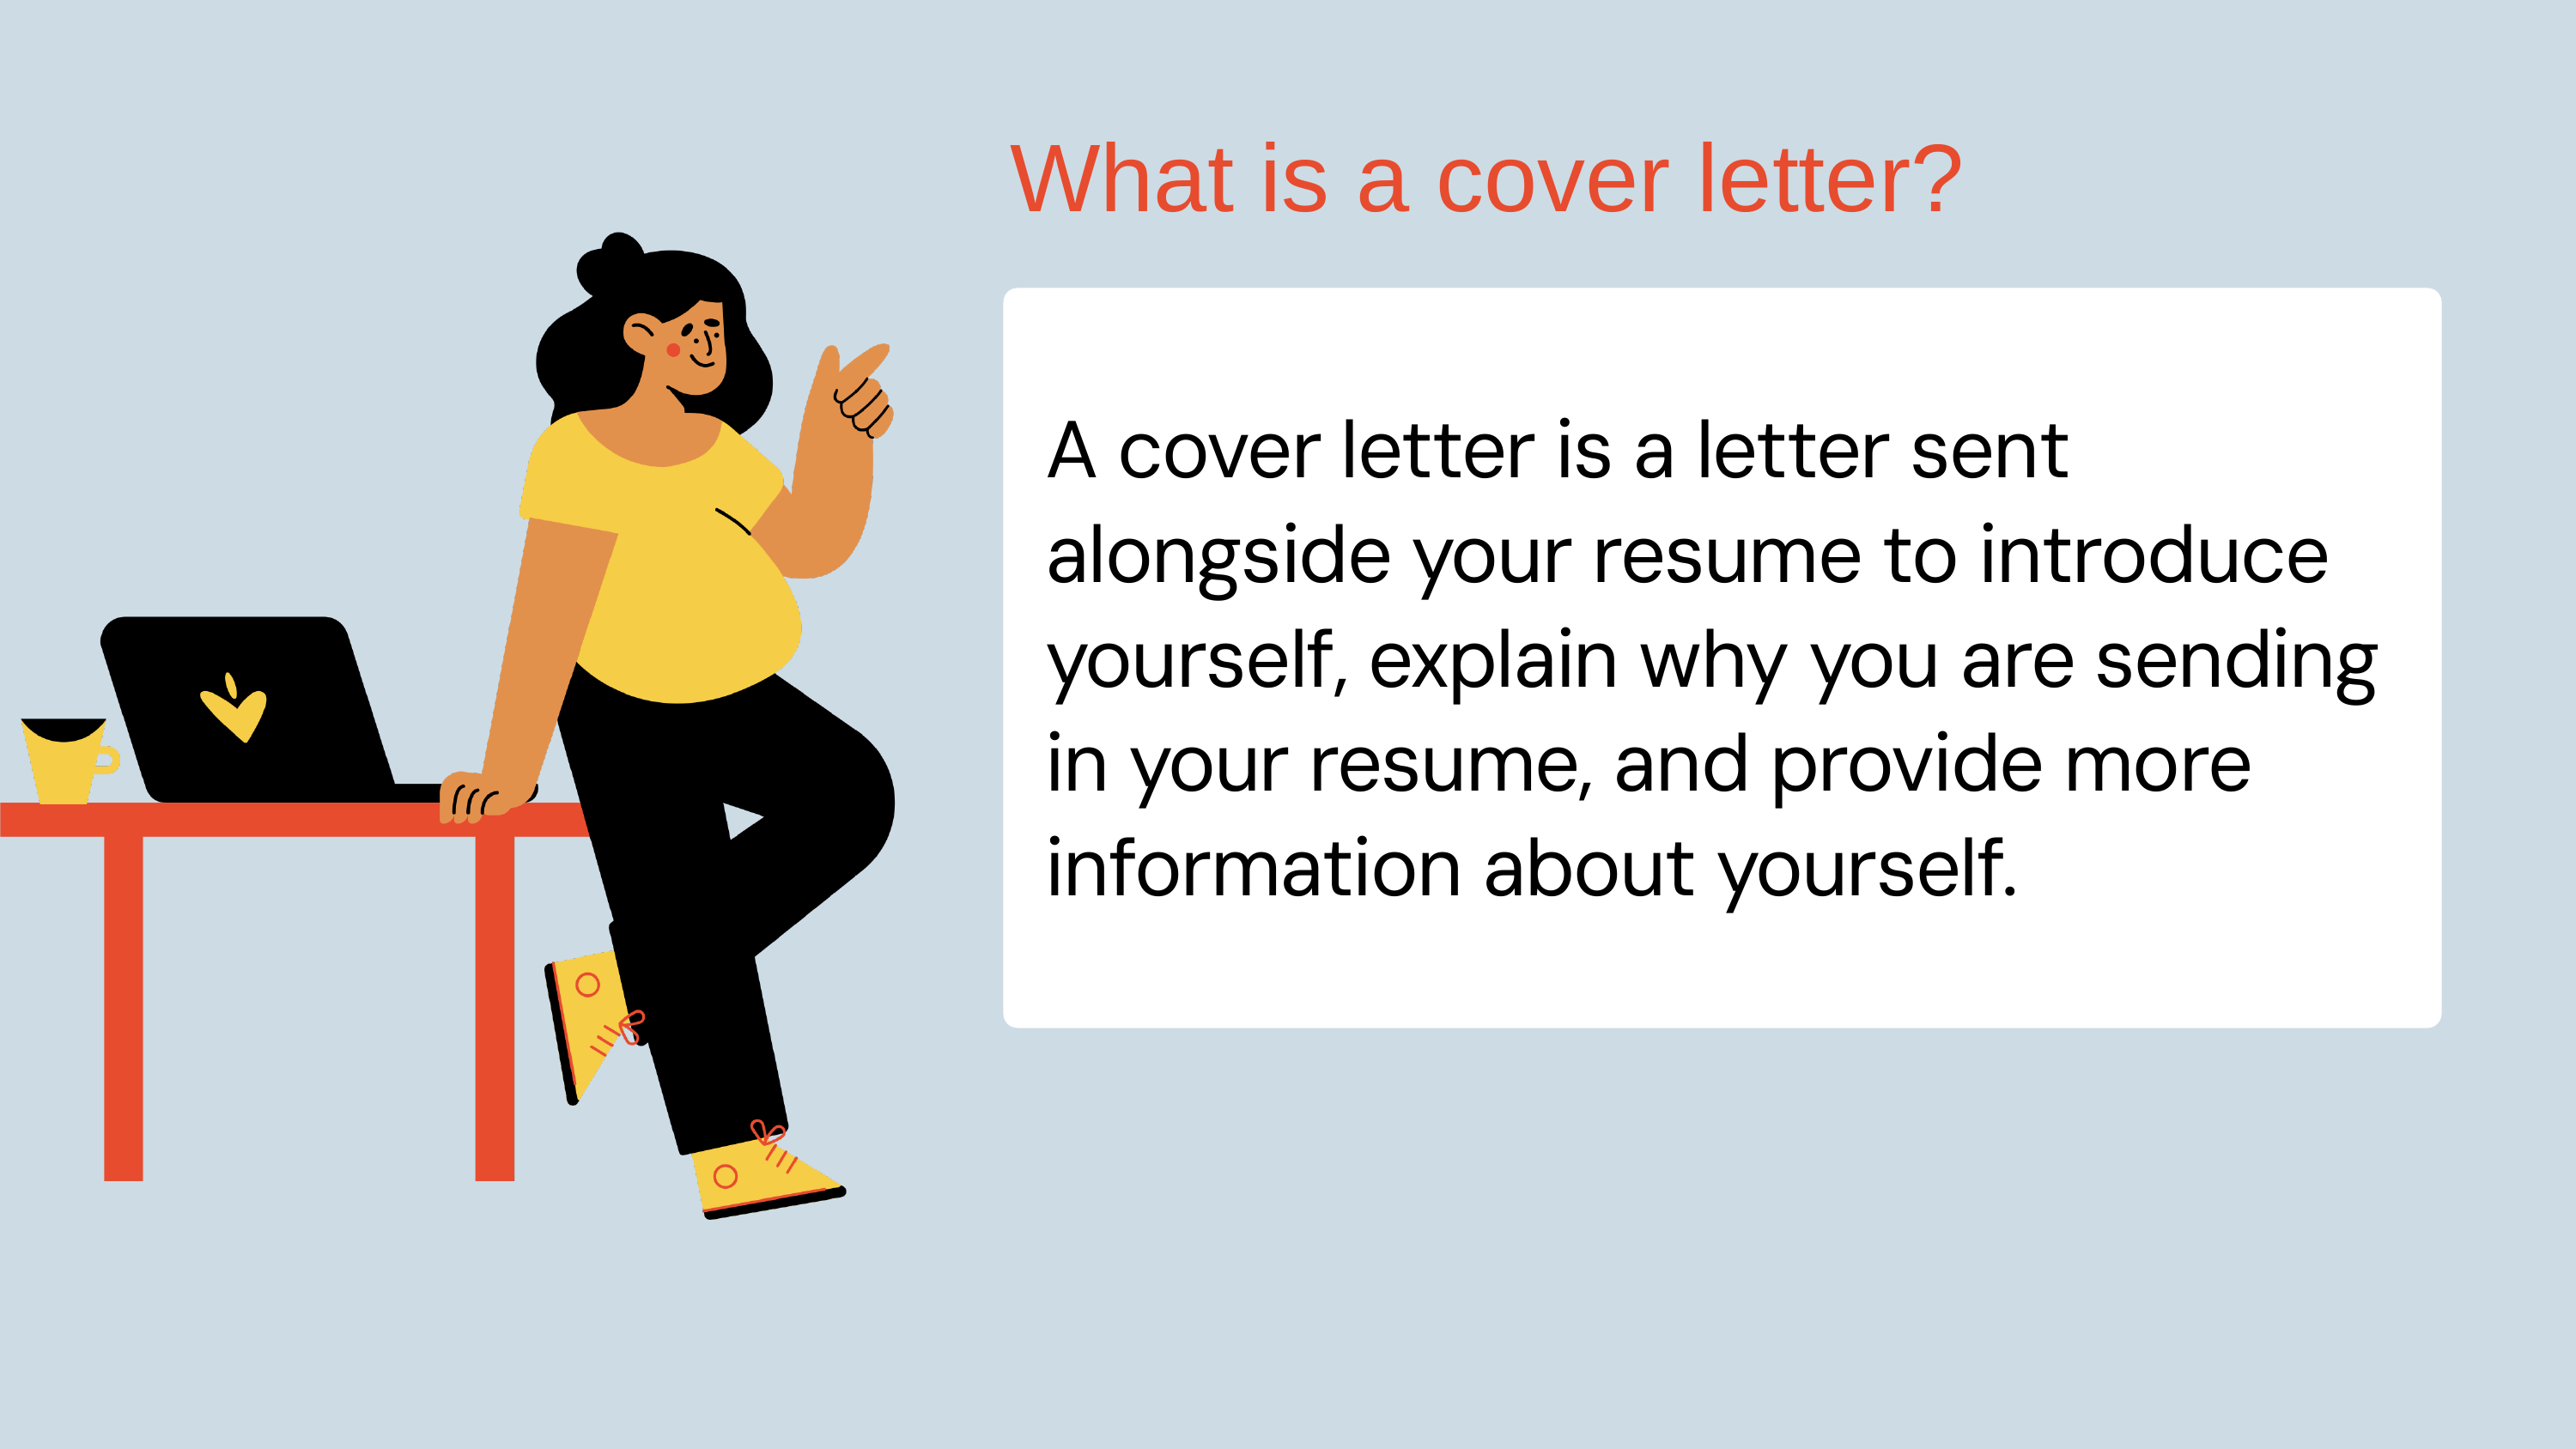

What is a cover letter?

A cover letter is a letter sent alongside your resume to introduce yourself, explain why you are sending in your resume, and provide more information about yourself.